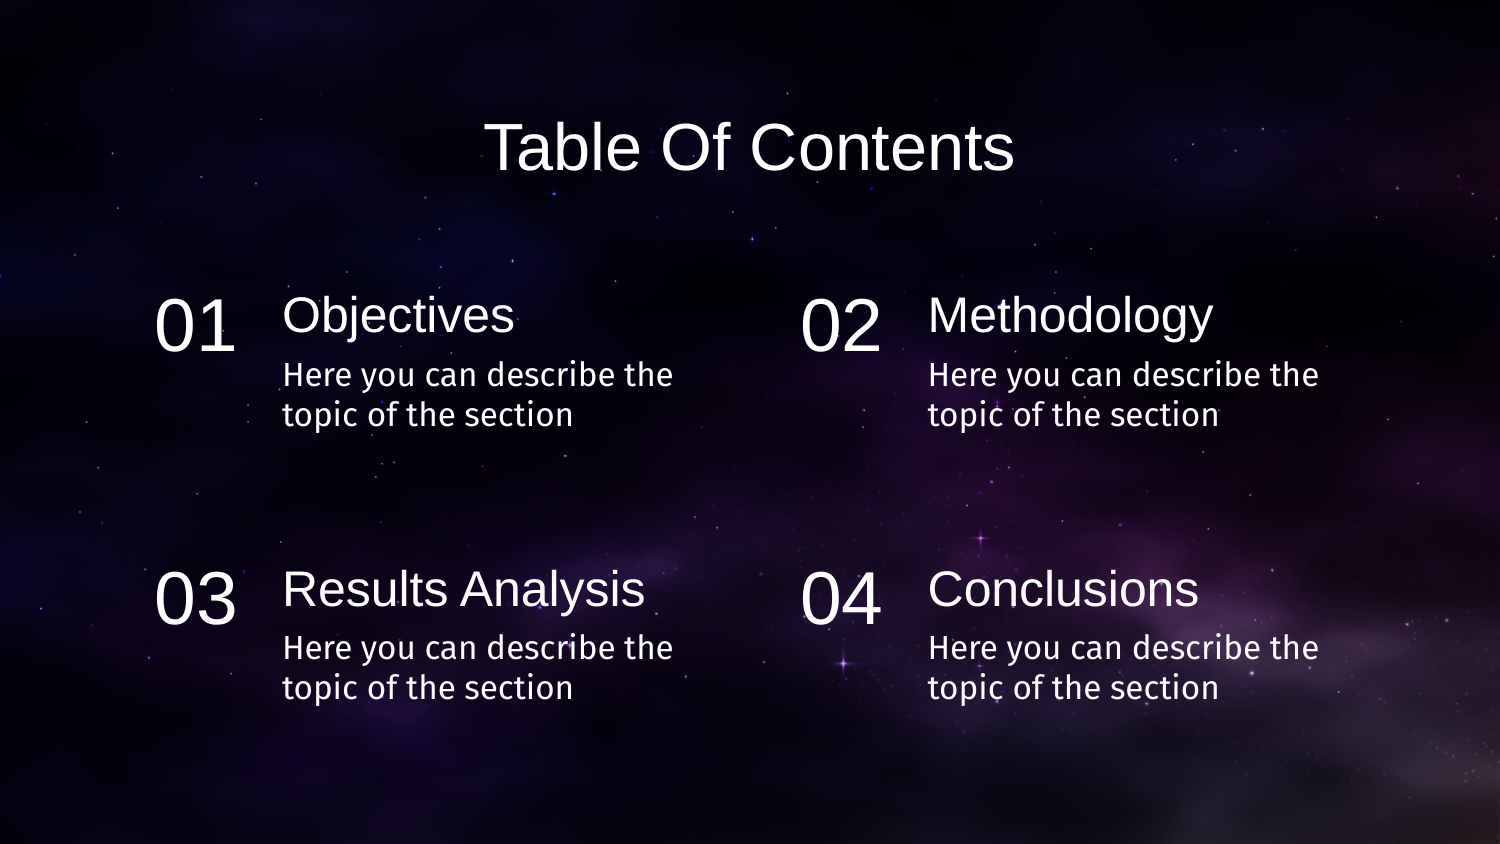

# Table Of Contents
01
Objectives
02
Methodology
Here you can describe the topic of the section
Here you can describe the topic of the section
03
Results Analysis
04
Conclusions
Here you can describe the topic of the section
Here you can describe the topic of the section